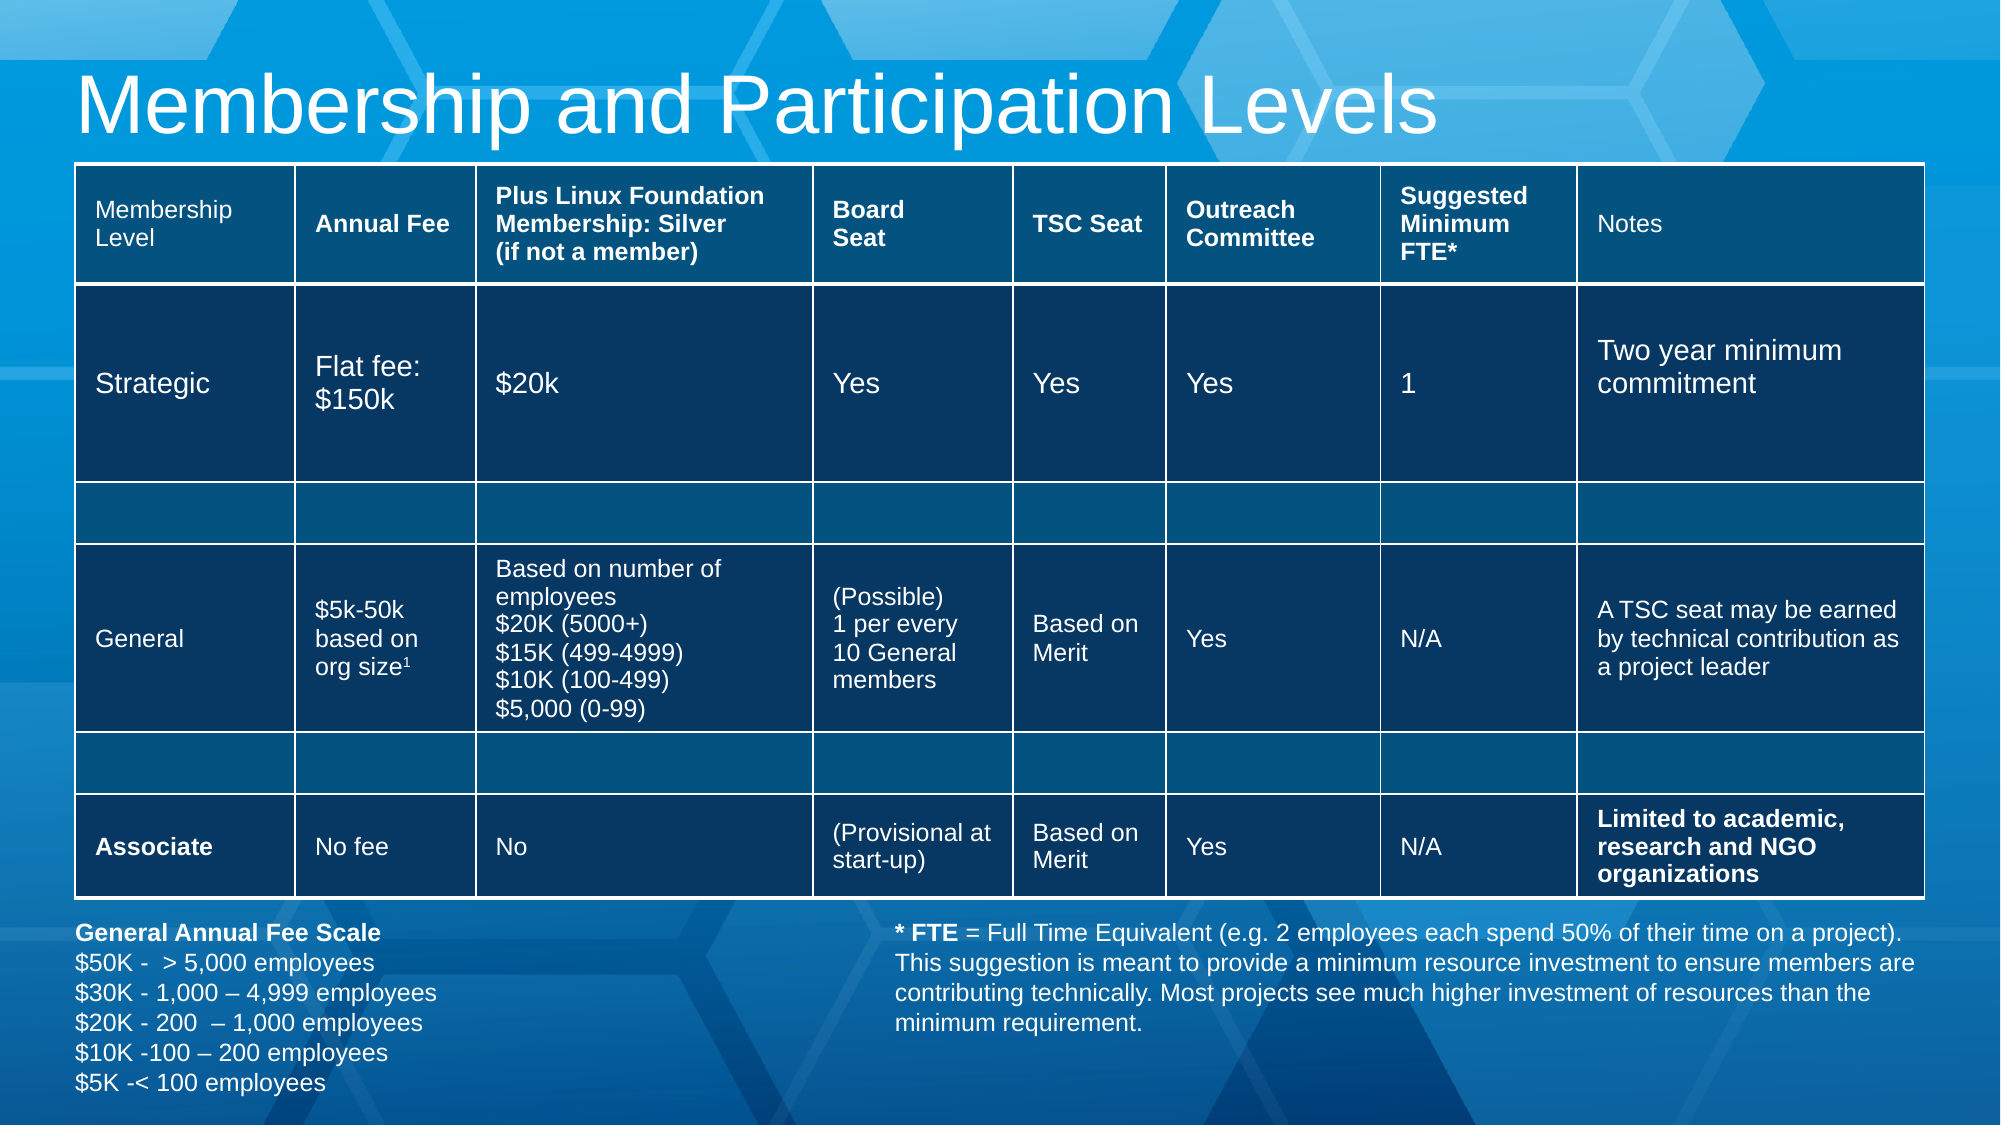

Membership and Participation Levels
| Membership Level | Annual Fee | Plus Linux Foundation Membership: Silver (if not a member) | Board Seat | TSC Seat | Outreach Committee | Suggested Minimum FTE\* | Notes |
| --- | --- | --- | --- | --- | --- | --- | --- |
| Strategic | Flat fee: $150k | $20k | Yes | Yes | Yes | 1 | Two year minimum commitment |
|  |  |  |  |  |  |  |  |
| General | $5k-50k based on org size1 | Based on number of employees $20K (5000+) $15K (499-4999) $10K (100-499) $5,000 (0-99) | (Possible) 1 per every 10 General members | Based on Merit | Yes | N/A | A TSC seat may be earned by technical contribution as a project leader |
|  |  |  |  |  |  |  |  |
| Associate | No fee | No | (Provisional at start-up) | Based on Merit | Yes | N/A | Limited to academic, research and NGO organizations |
General Annual Fee Scale
$50K -  > 5,000 employees
$30K - 1,000 – 4,999 employees
$20K - 200  – 1,000 employees
$10K -100 – 200 employees
$5K -< 100 employees

* FTE = Full Time Equivalent (e.g. 2 employees each spend 50% of their time on a project). This suggestion is meant to provide a minimum resource investment to ensure members are contributing technically. Most projects see much higher investment of resources than the minimum requirement.